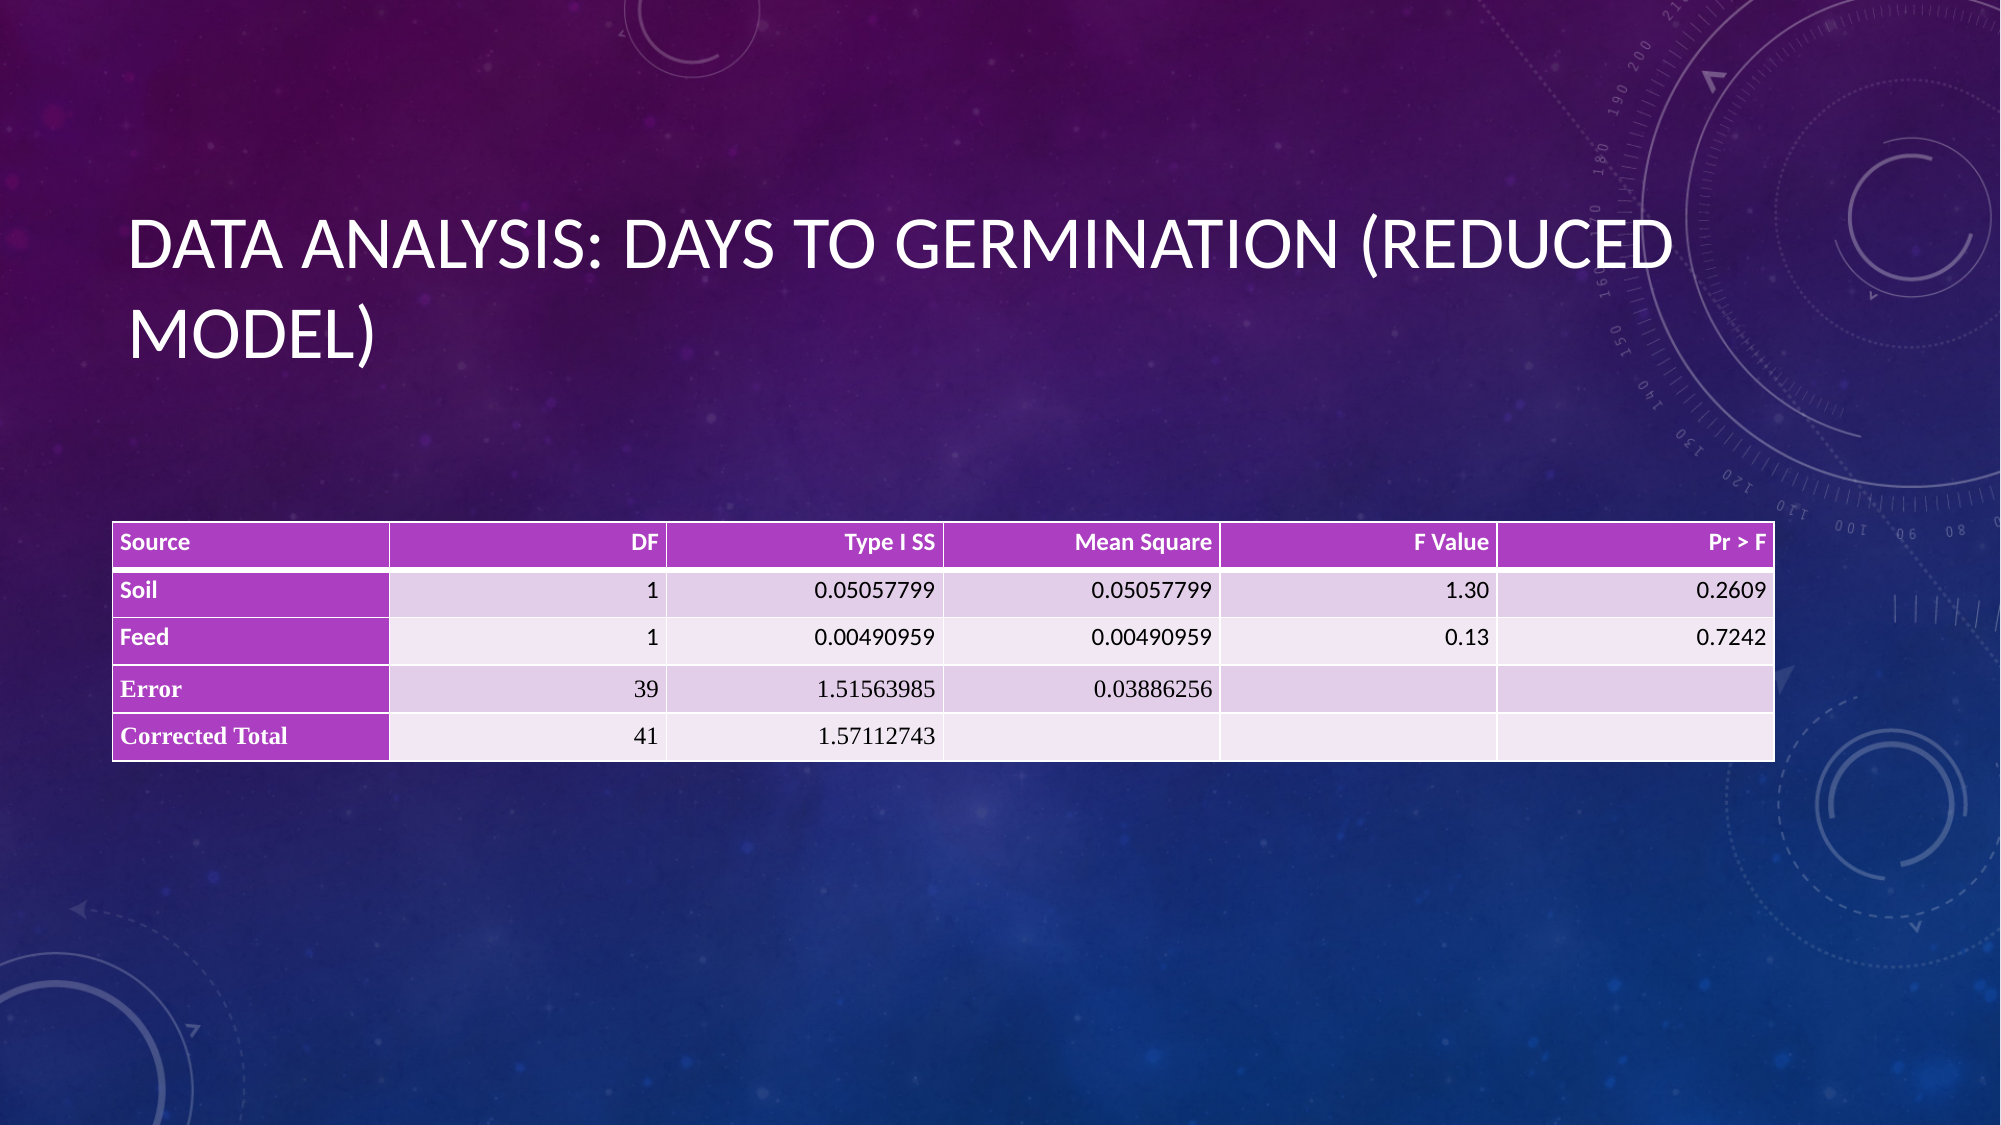

# Data analysis: Days to germination (Reduced model)
| Source | DF | Type I SS | Mean Square | F Value | Pr > F |
| --- | --- | --- | --- | --- | --- |
| Soil | 1 | 0.05057799 | 0.05057799 | 1.30 | 0.2609 |
| Feed | 1 | 0.00490959 | 0.00490959 | 0.13 | 0.7242 |
| Error | 39 | 1.51563985 | 0.03886256 |  |  |
| Corrected Total | 41 | 1.57112743 |  |  |  |